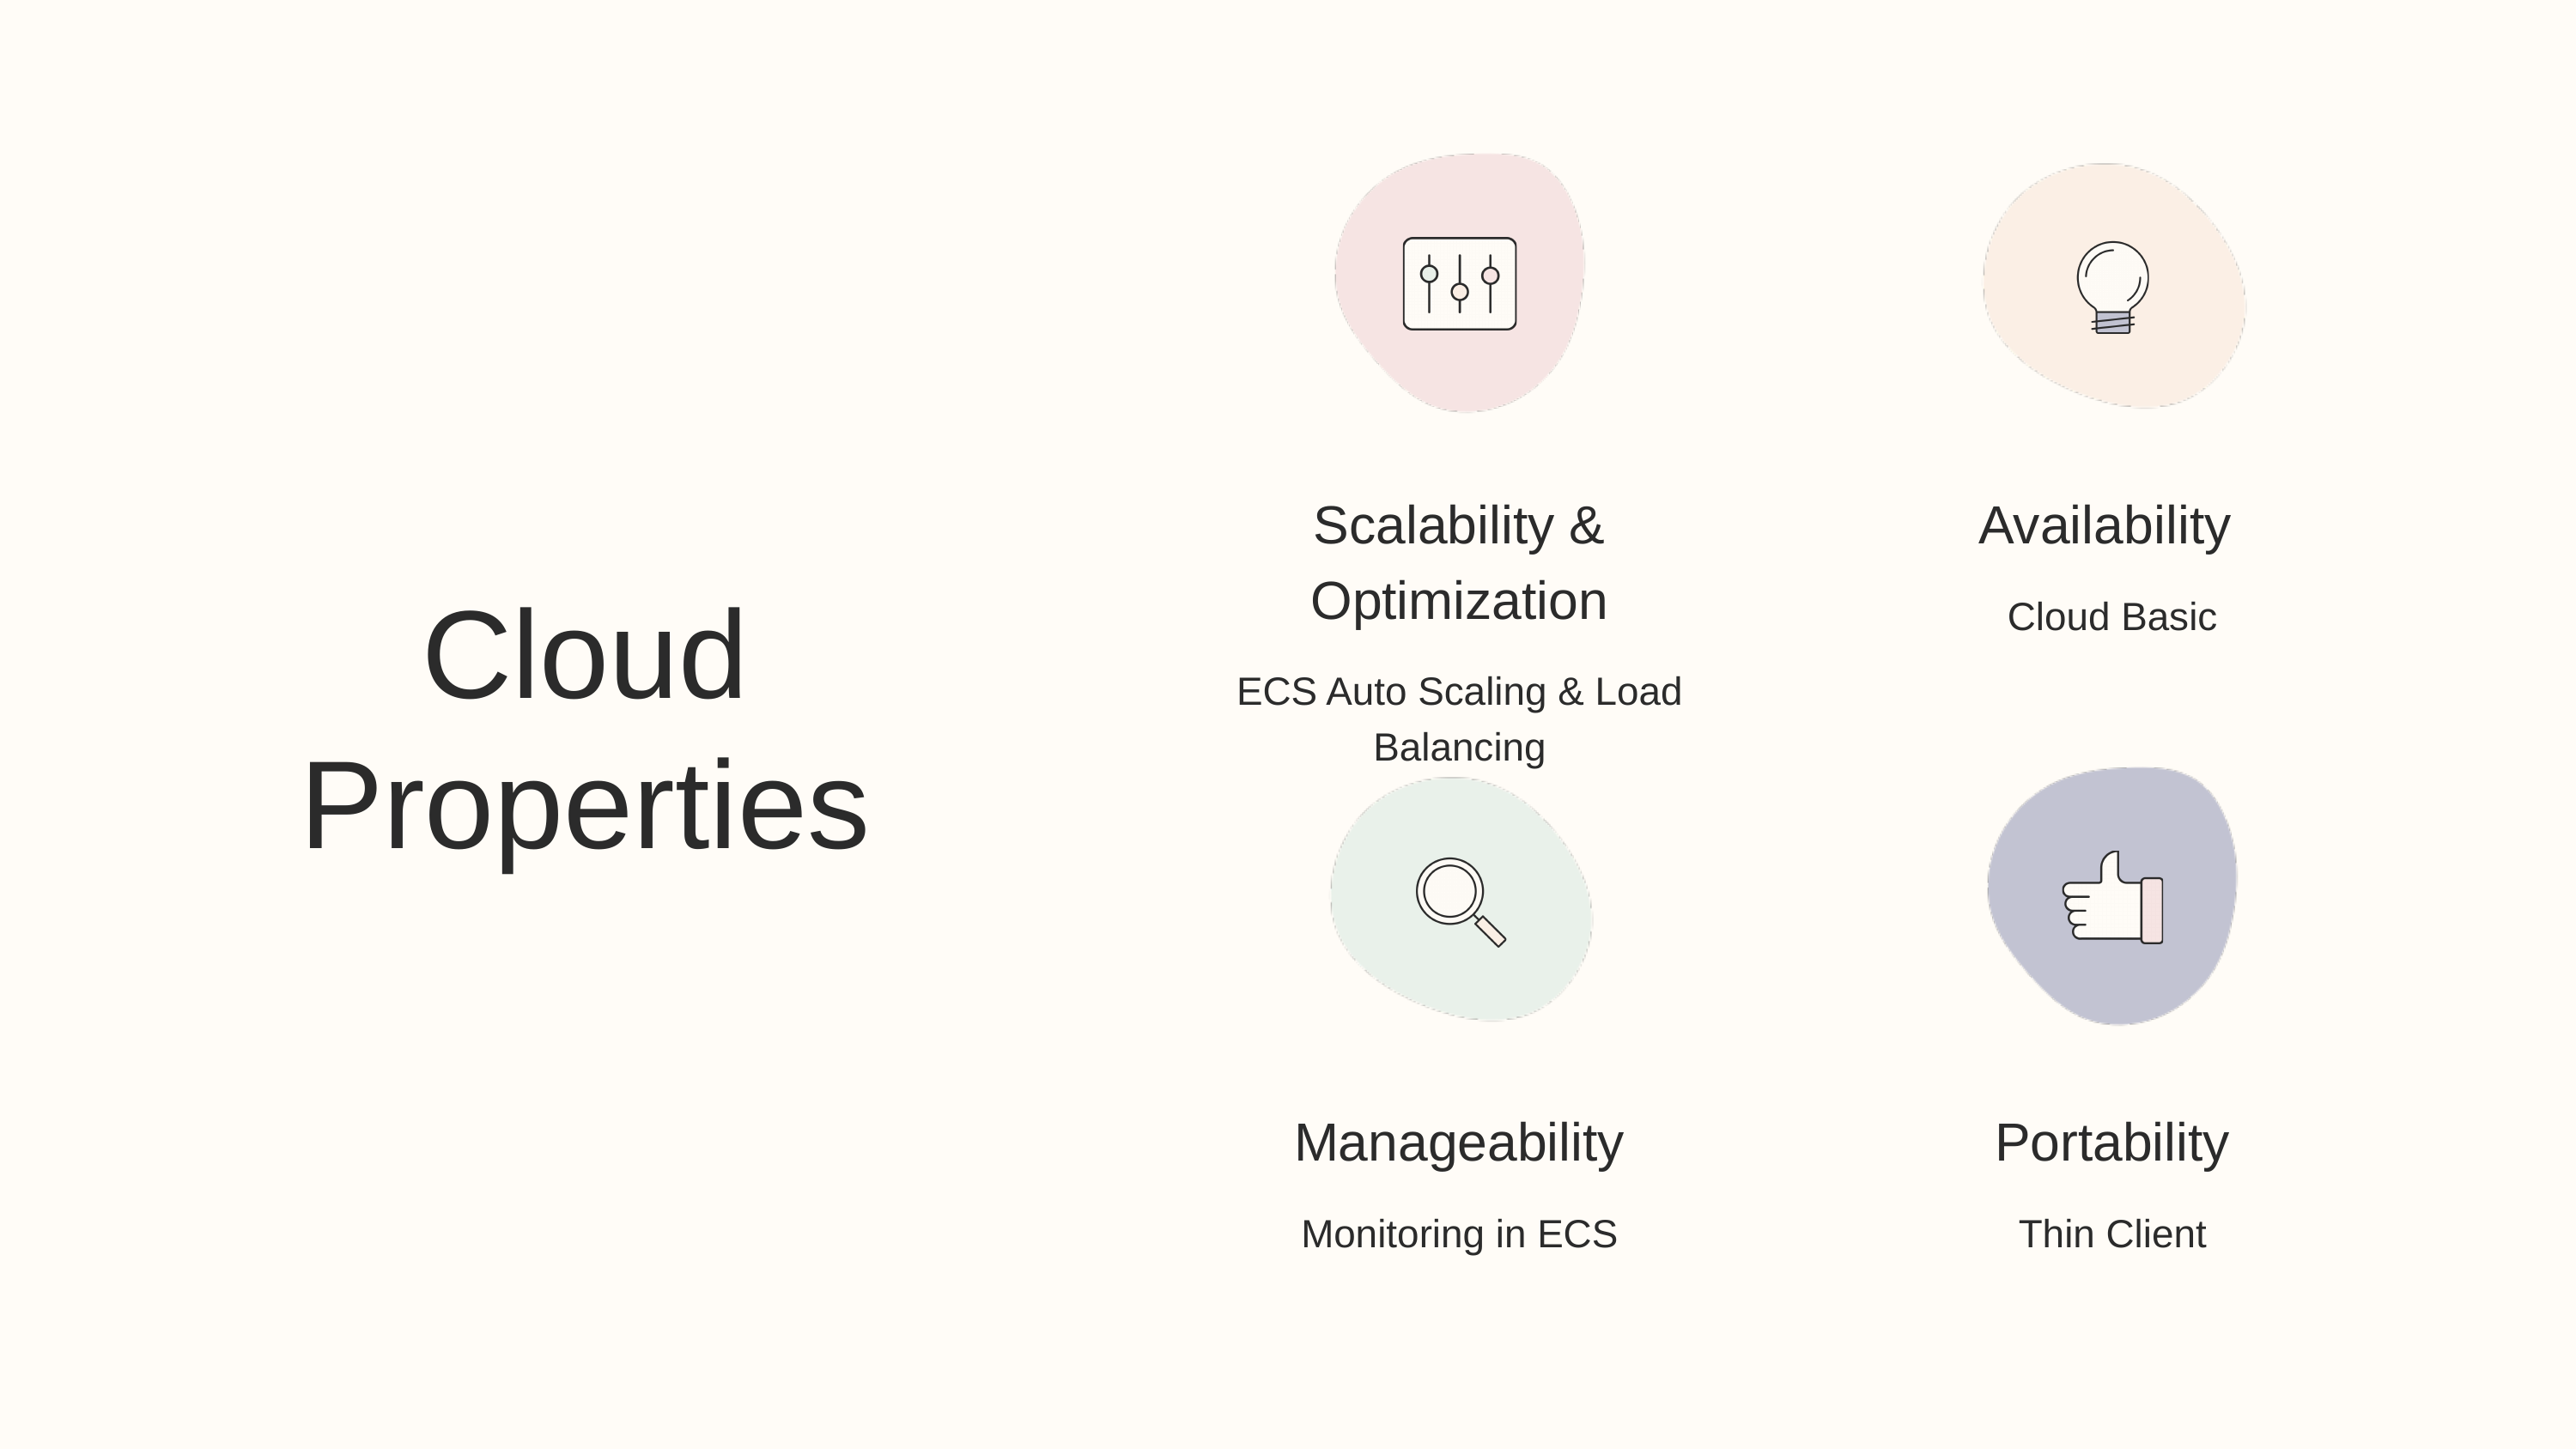

Scalability & Optimization
ECS Auto Scaling & Load Balancing
Availability
Cloud Basic
Cloud Properties

Manageability
Monitoring in ECS
Portability
Thin Client